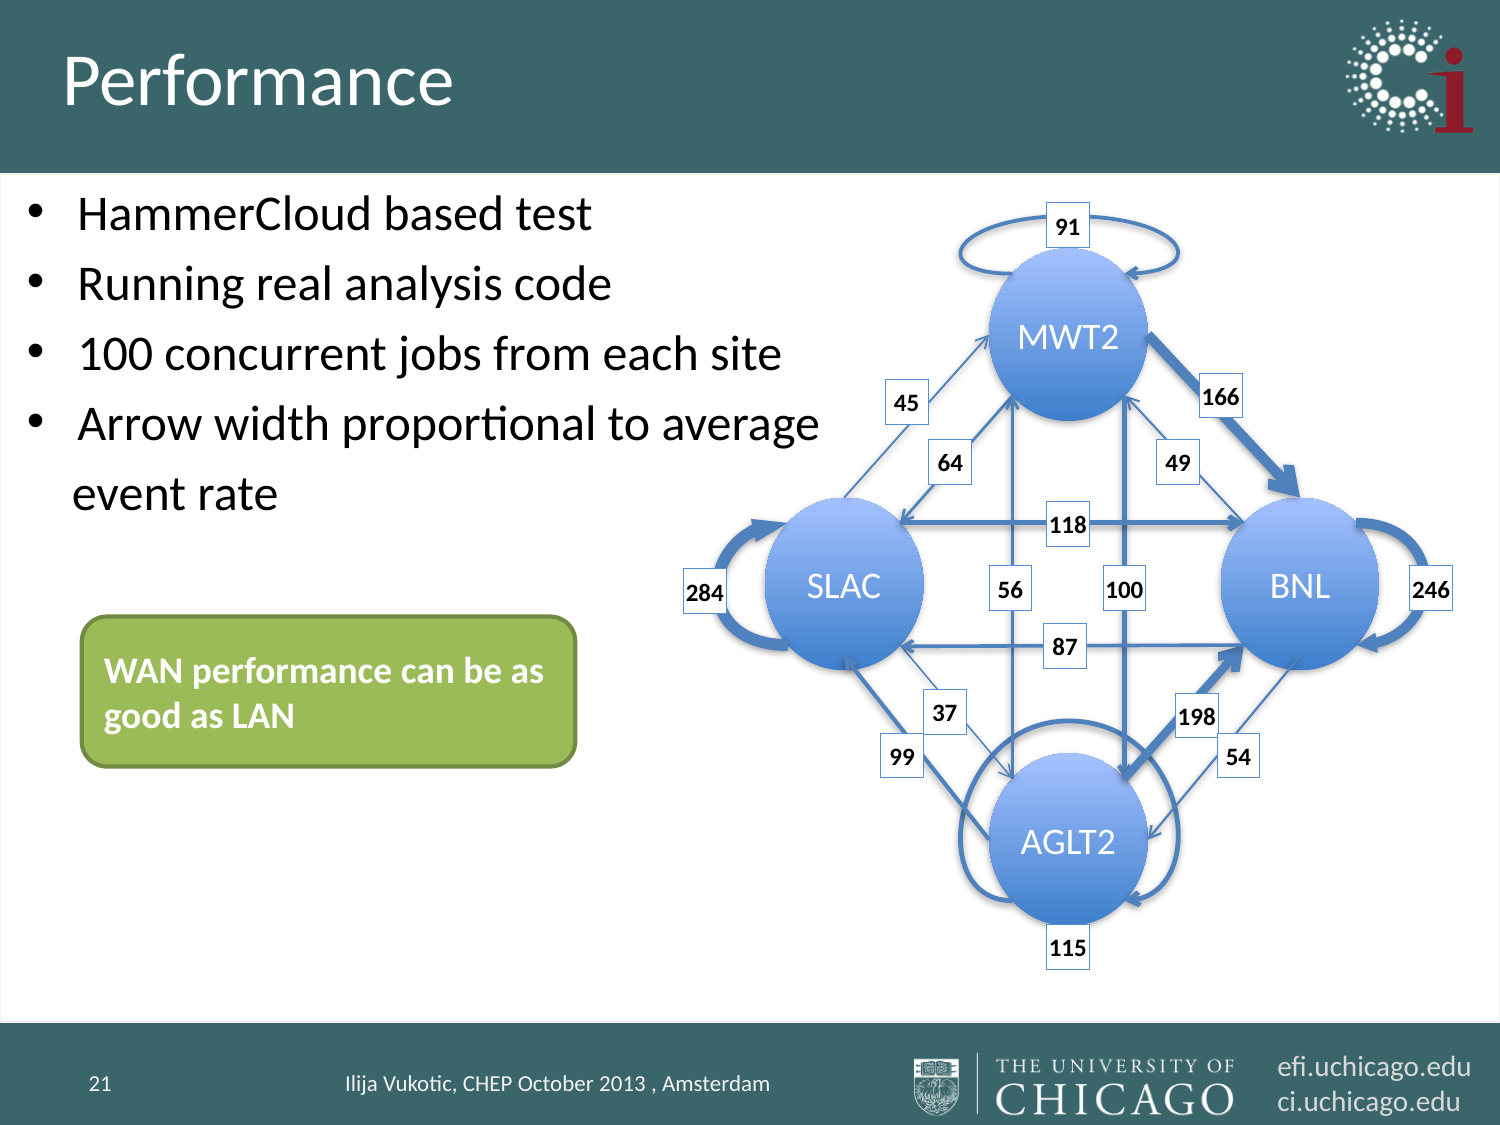

# Performance
HammerCloud based test
Running real analysis code
100 concurrent jobs from each site
Arrow width proportional to average
    event rate

91
MWT2
SLAC
BNL
AGLT2
166
45
64
49
118
56
100
246
284
WAN performance can be as good as LAN
87
37
198
99
54
115
21
Ilija Vukotic, CHEP October 2013 , Amsterdam